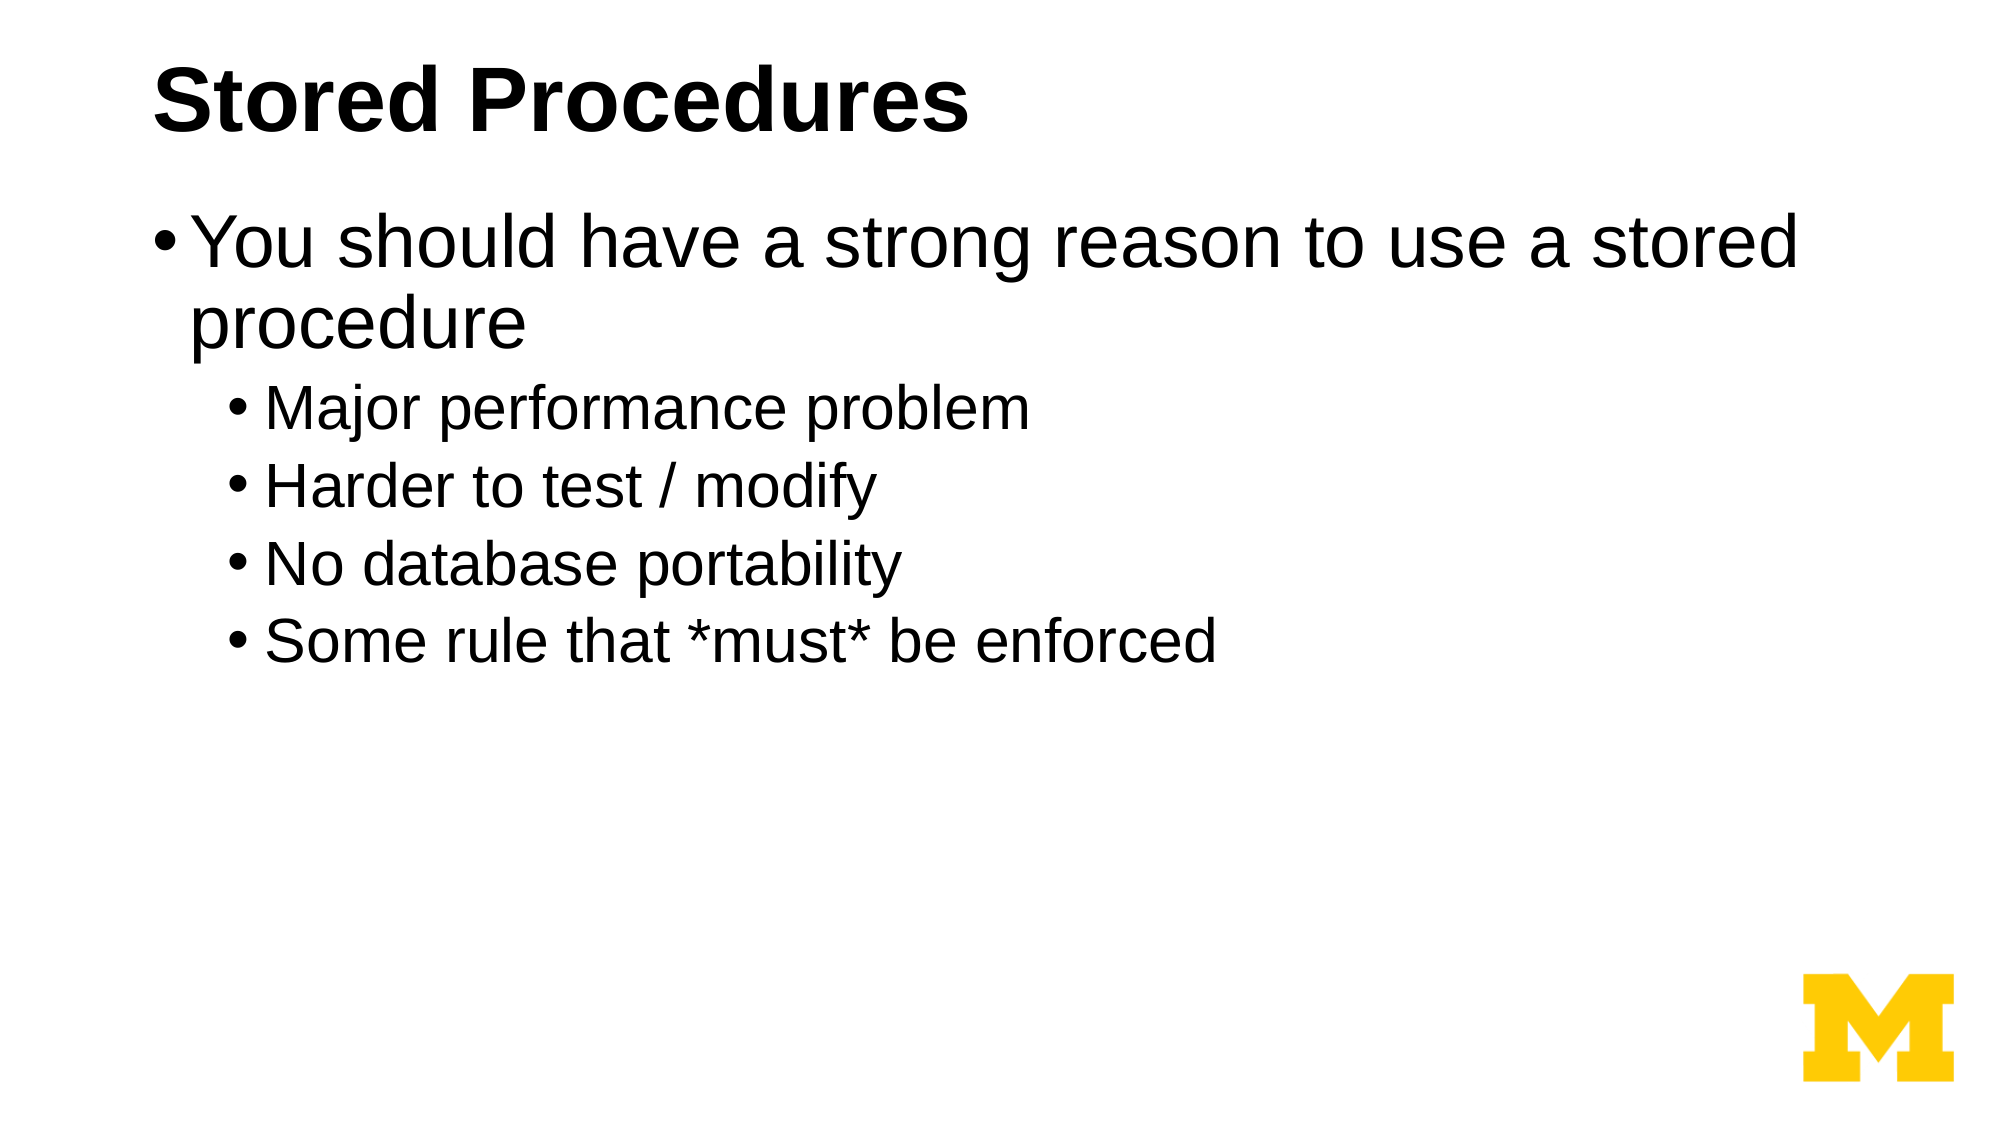

# Stored Procedures
You should have a strong reason to use a stored procedure
Major performance problem
Harder to test / modify
No database portability
Some rule that *must* be enforced